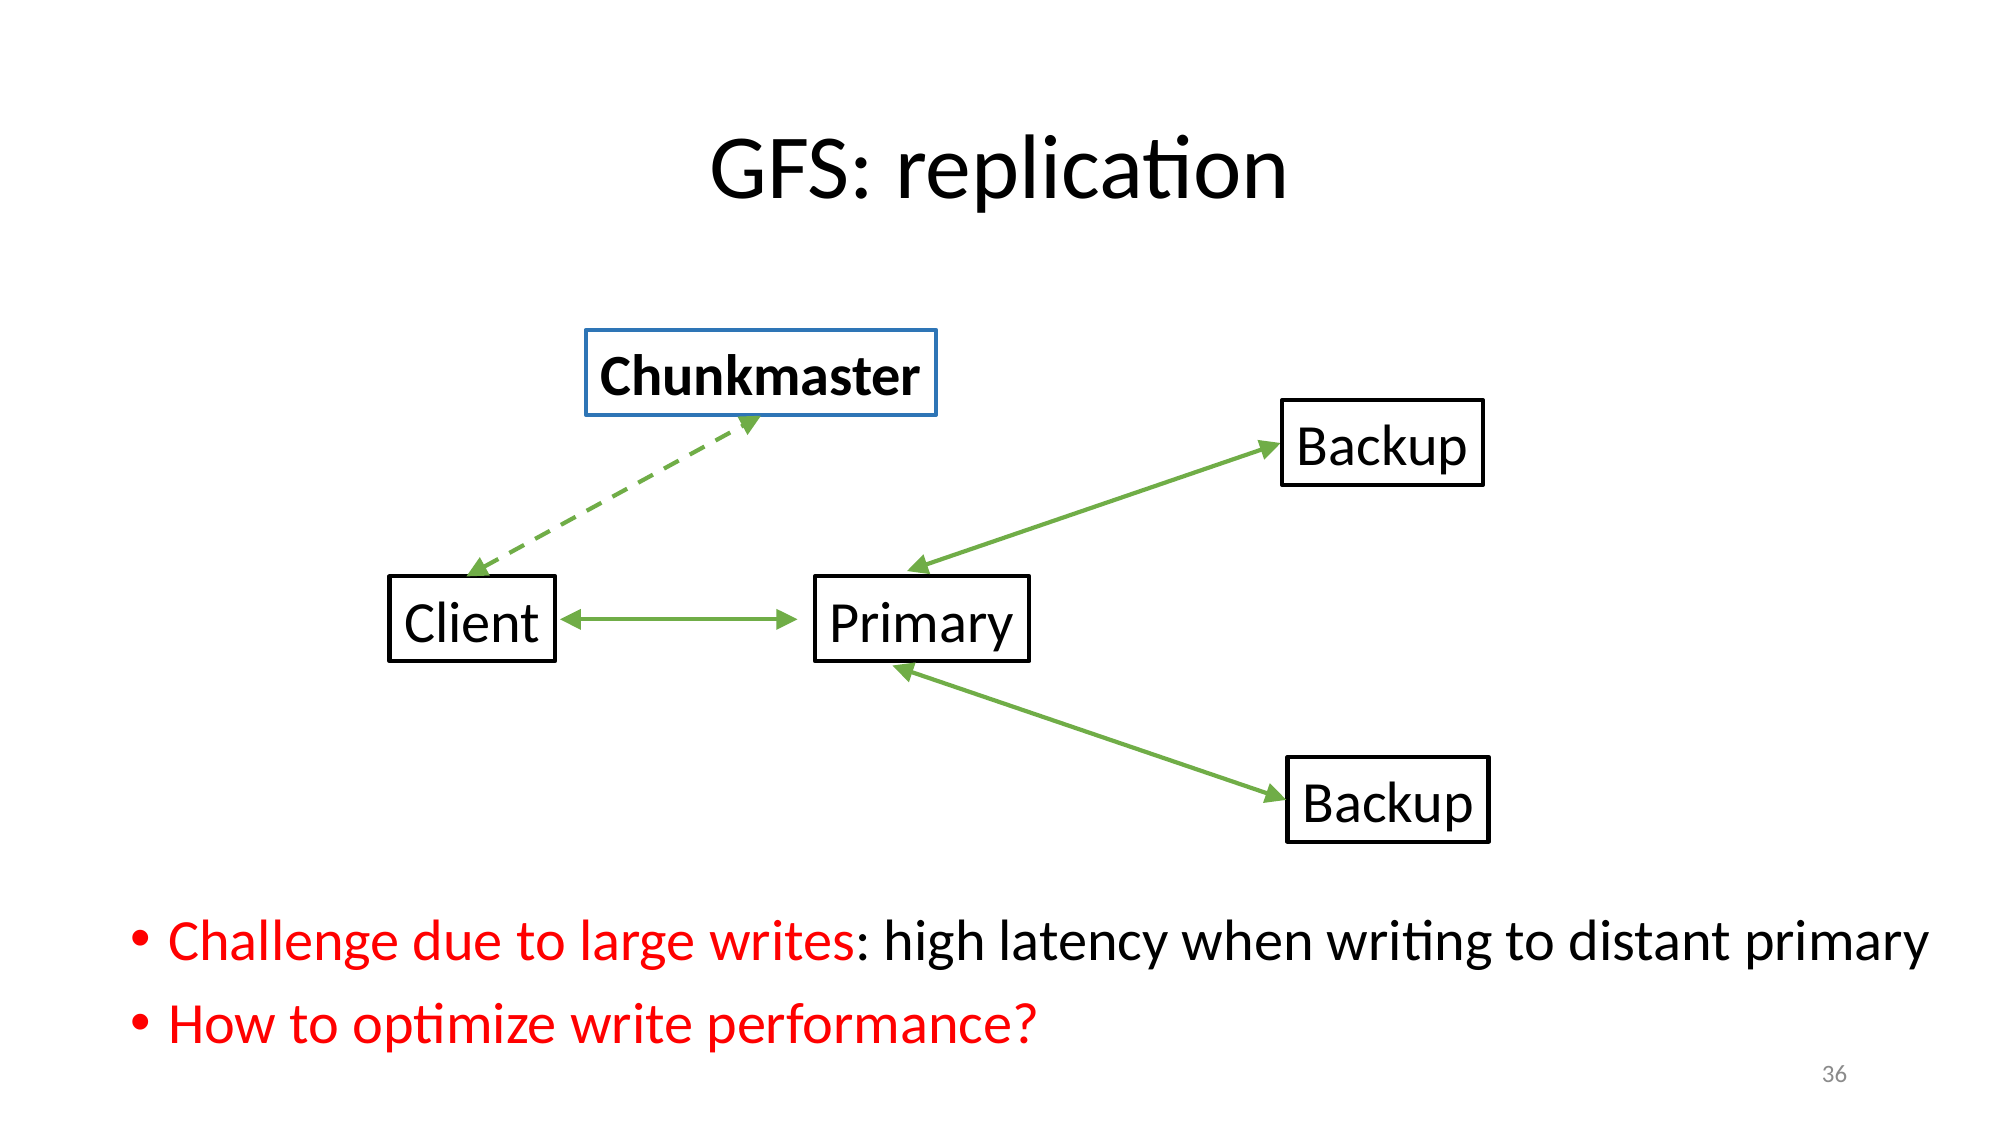

# GFS: replication
Chunkmaster
Backup
Client
Primary
Backup
Challenge due to large writes: high latency when writing to distant primary
How to optimize write performance?
36